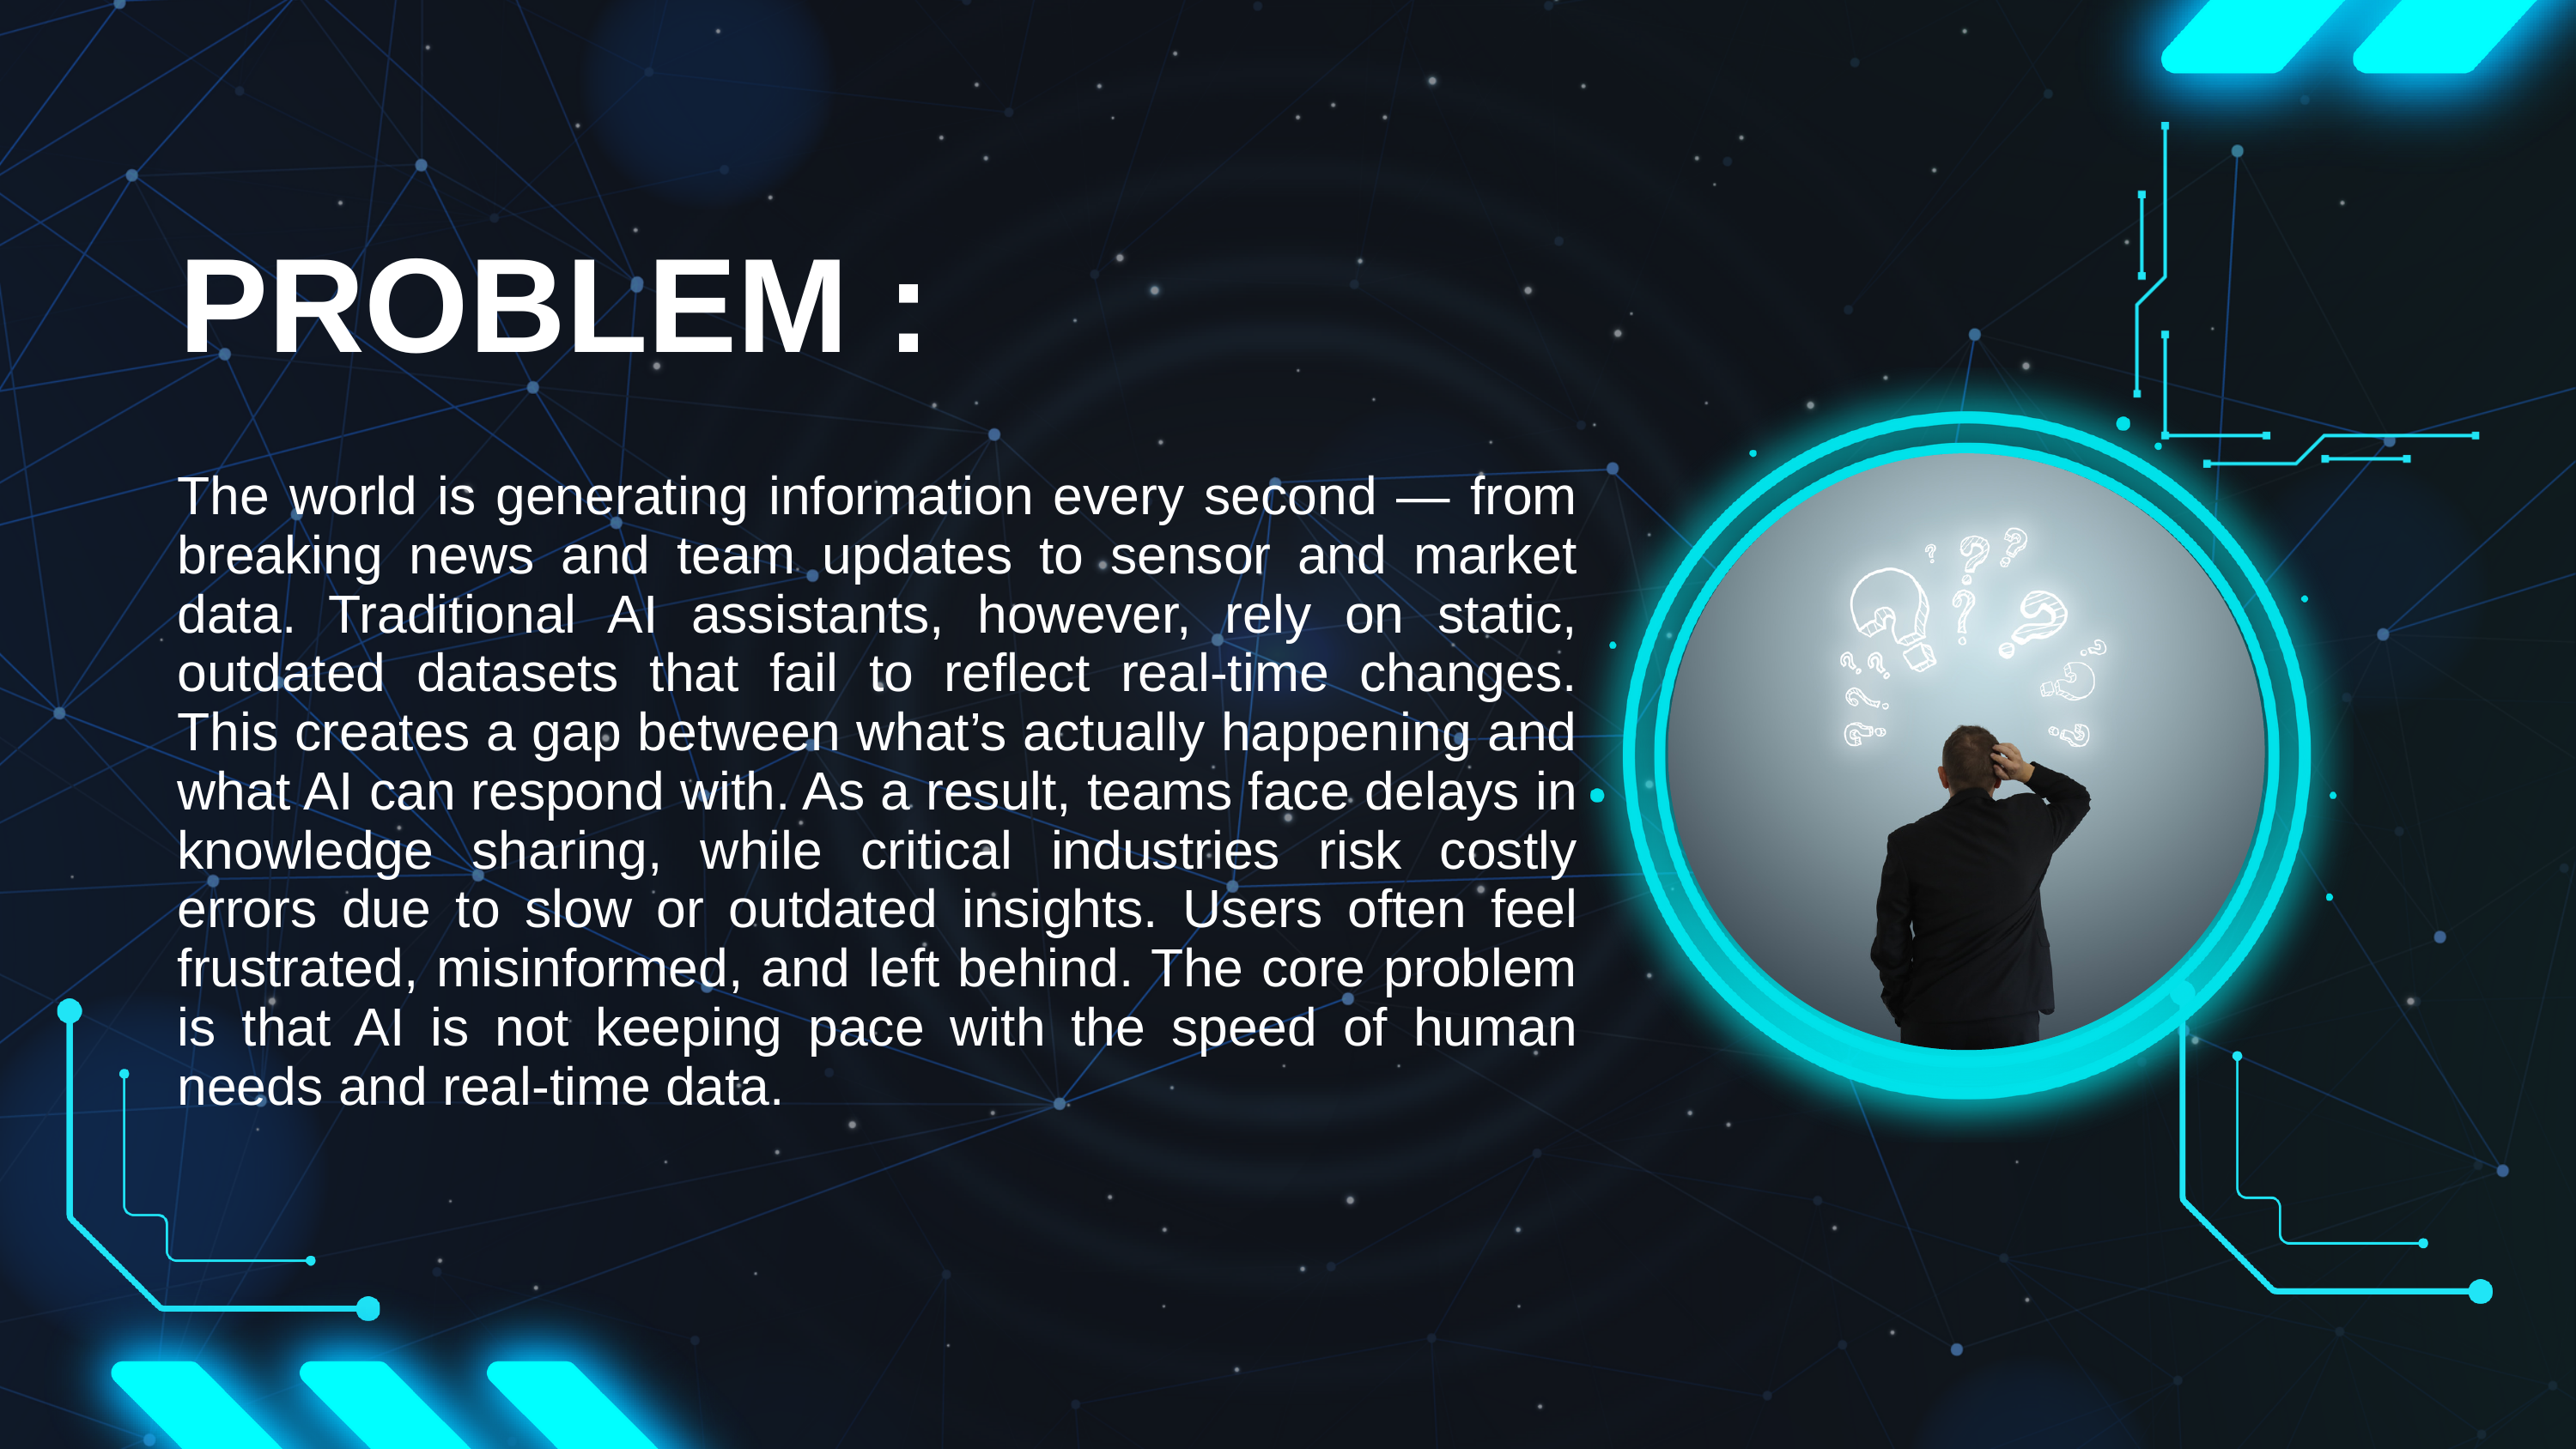

PROBLEM :

The world is generating information every second — from breaking news and team updates to sensor and market data. Traditional AI assistants, however, rely on static, outdated datasets that fail to reflect real-time changes. This creates a gap between what’s actually happening and what AI can respond with. As a result, teams face delays in knowledge sharing, while critical industries risk costly errors due to slow or outdated insights. Users often feel frustrated, misinformed, and left behind. The core problem is that AI is not keeping pace with the speed of human needs and real-time data.